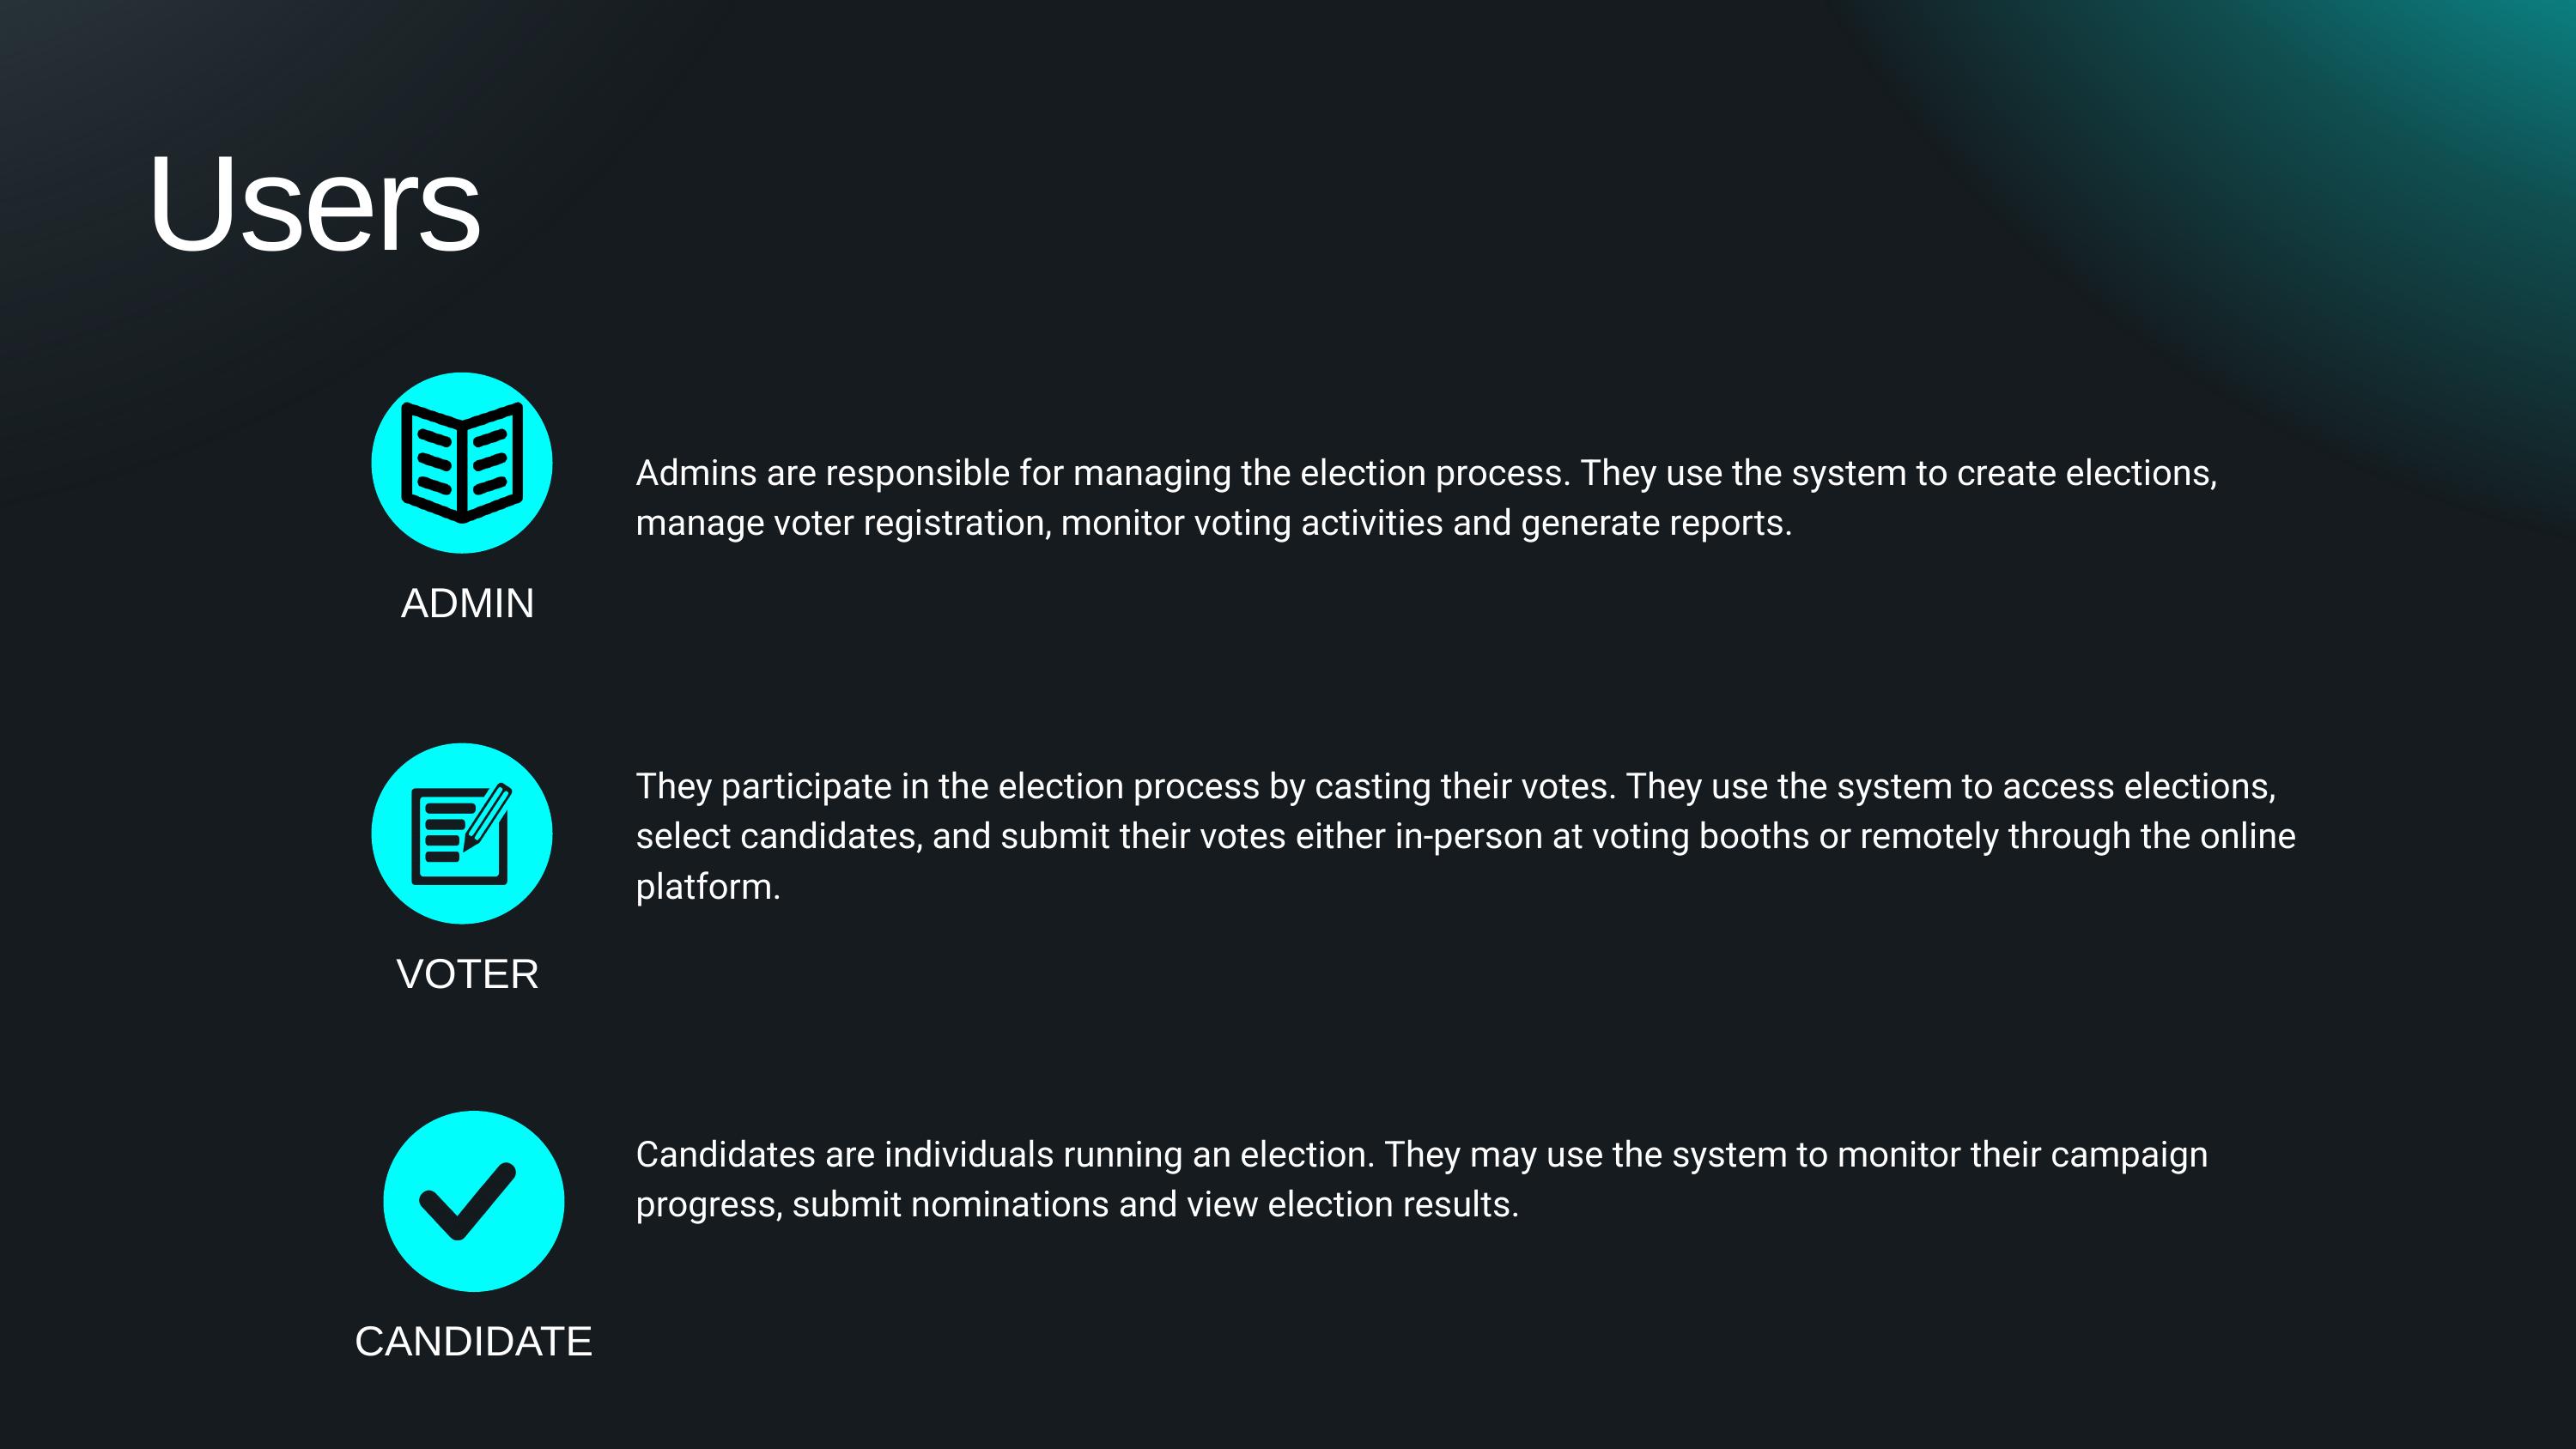

Users

Admins are responsible for managing the election process. They use the system to create elections, manage voter registration, monitor voting activities and generate reports.

ADMIN

They participate in the election process by casting their votes. They use the system to access elections, select candidates, and submit their votes either in-person at voting booths or remotely through the online platform.

VOTER

Candidates are individuals running an election. They may use the system to monitor their campaign progress, submit nominations and view election results.

CANDIDATE